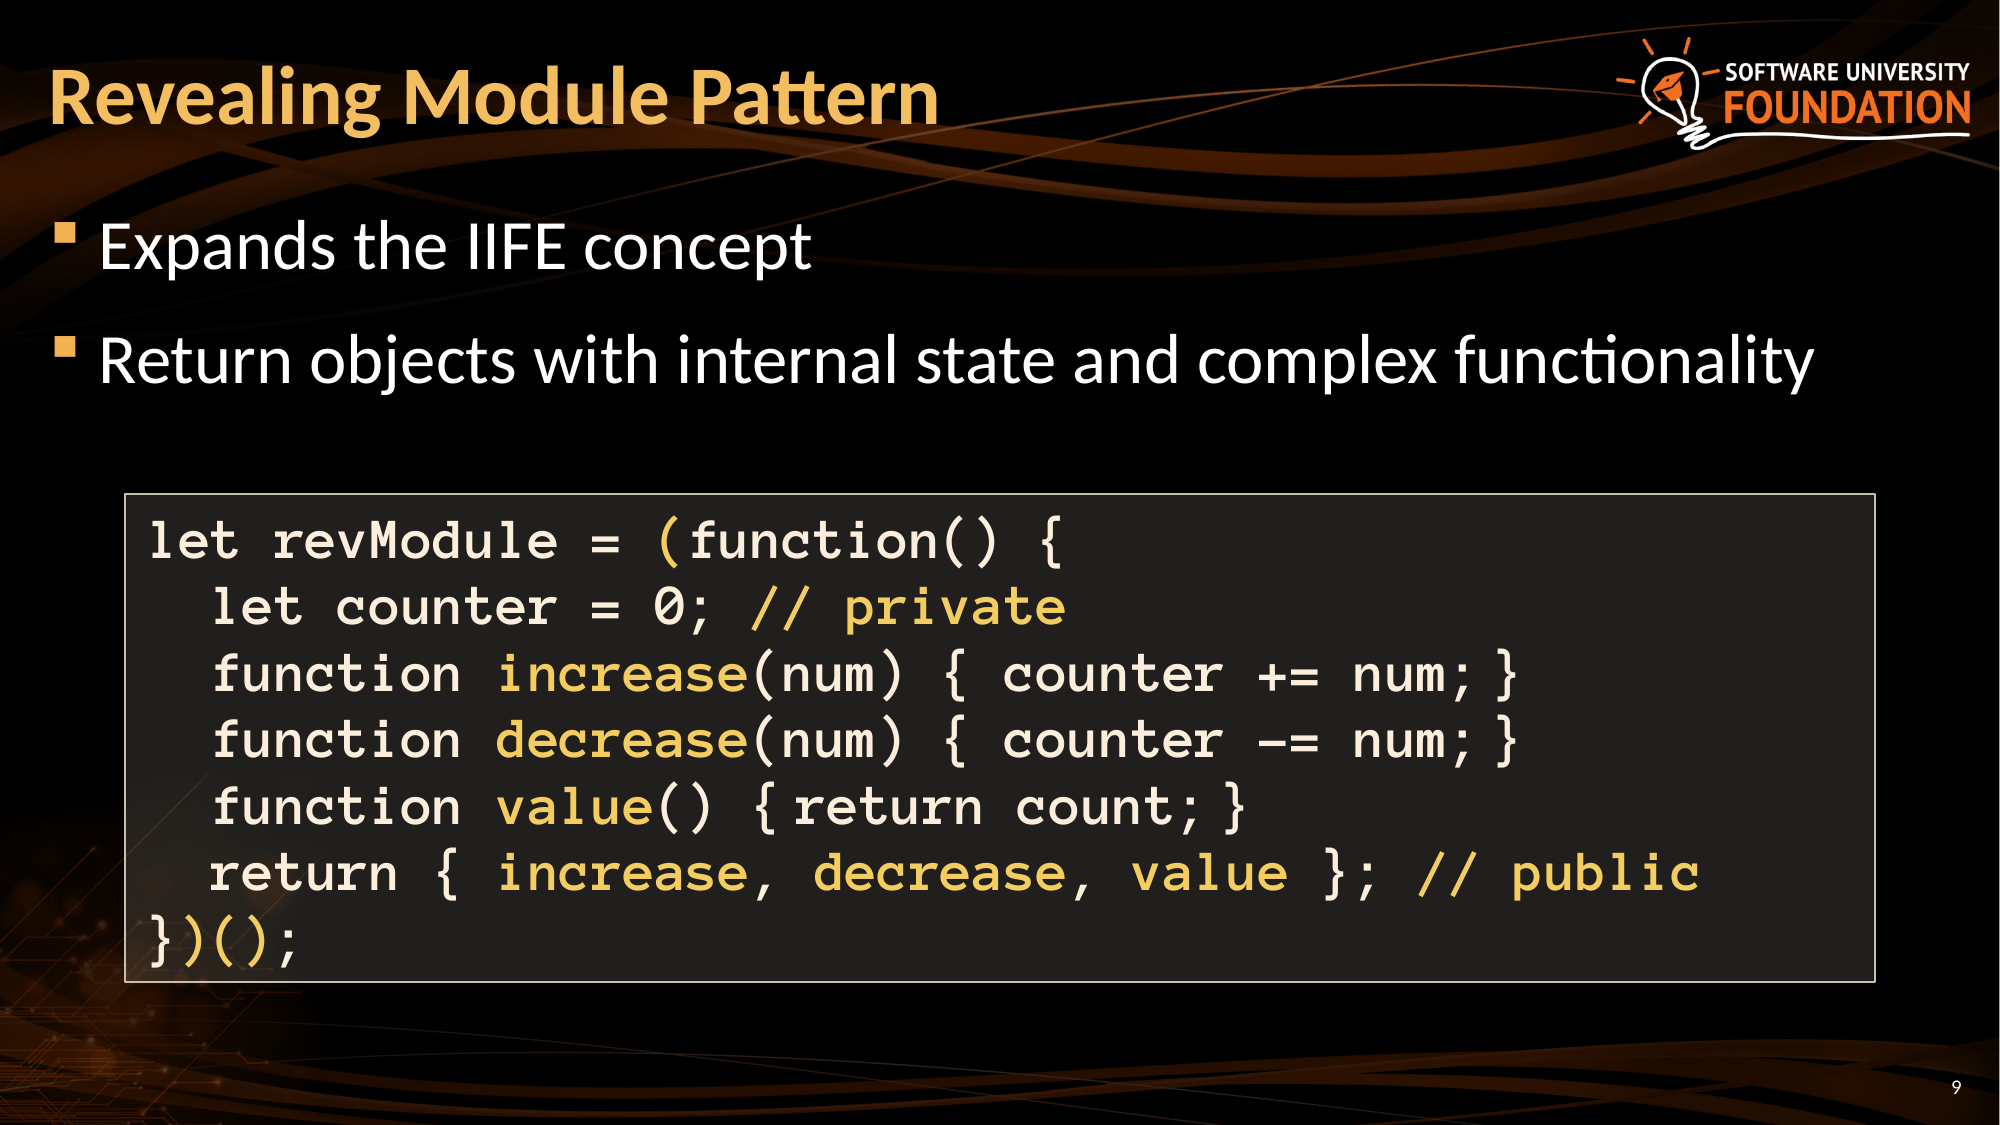

# Revealing Module Pattern
Expands the IIFE concept
Return objects with internal state and complex functionality
let revModule = (function() {
  let counter = 0; // private
  function increase(num) { counter += num; }
  function decrease(num) { counter -= num; }
  function value() { return count; }
  return { increase, decrease, value }; // public
})();
9